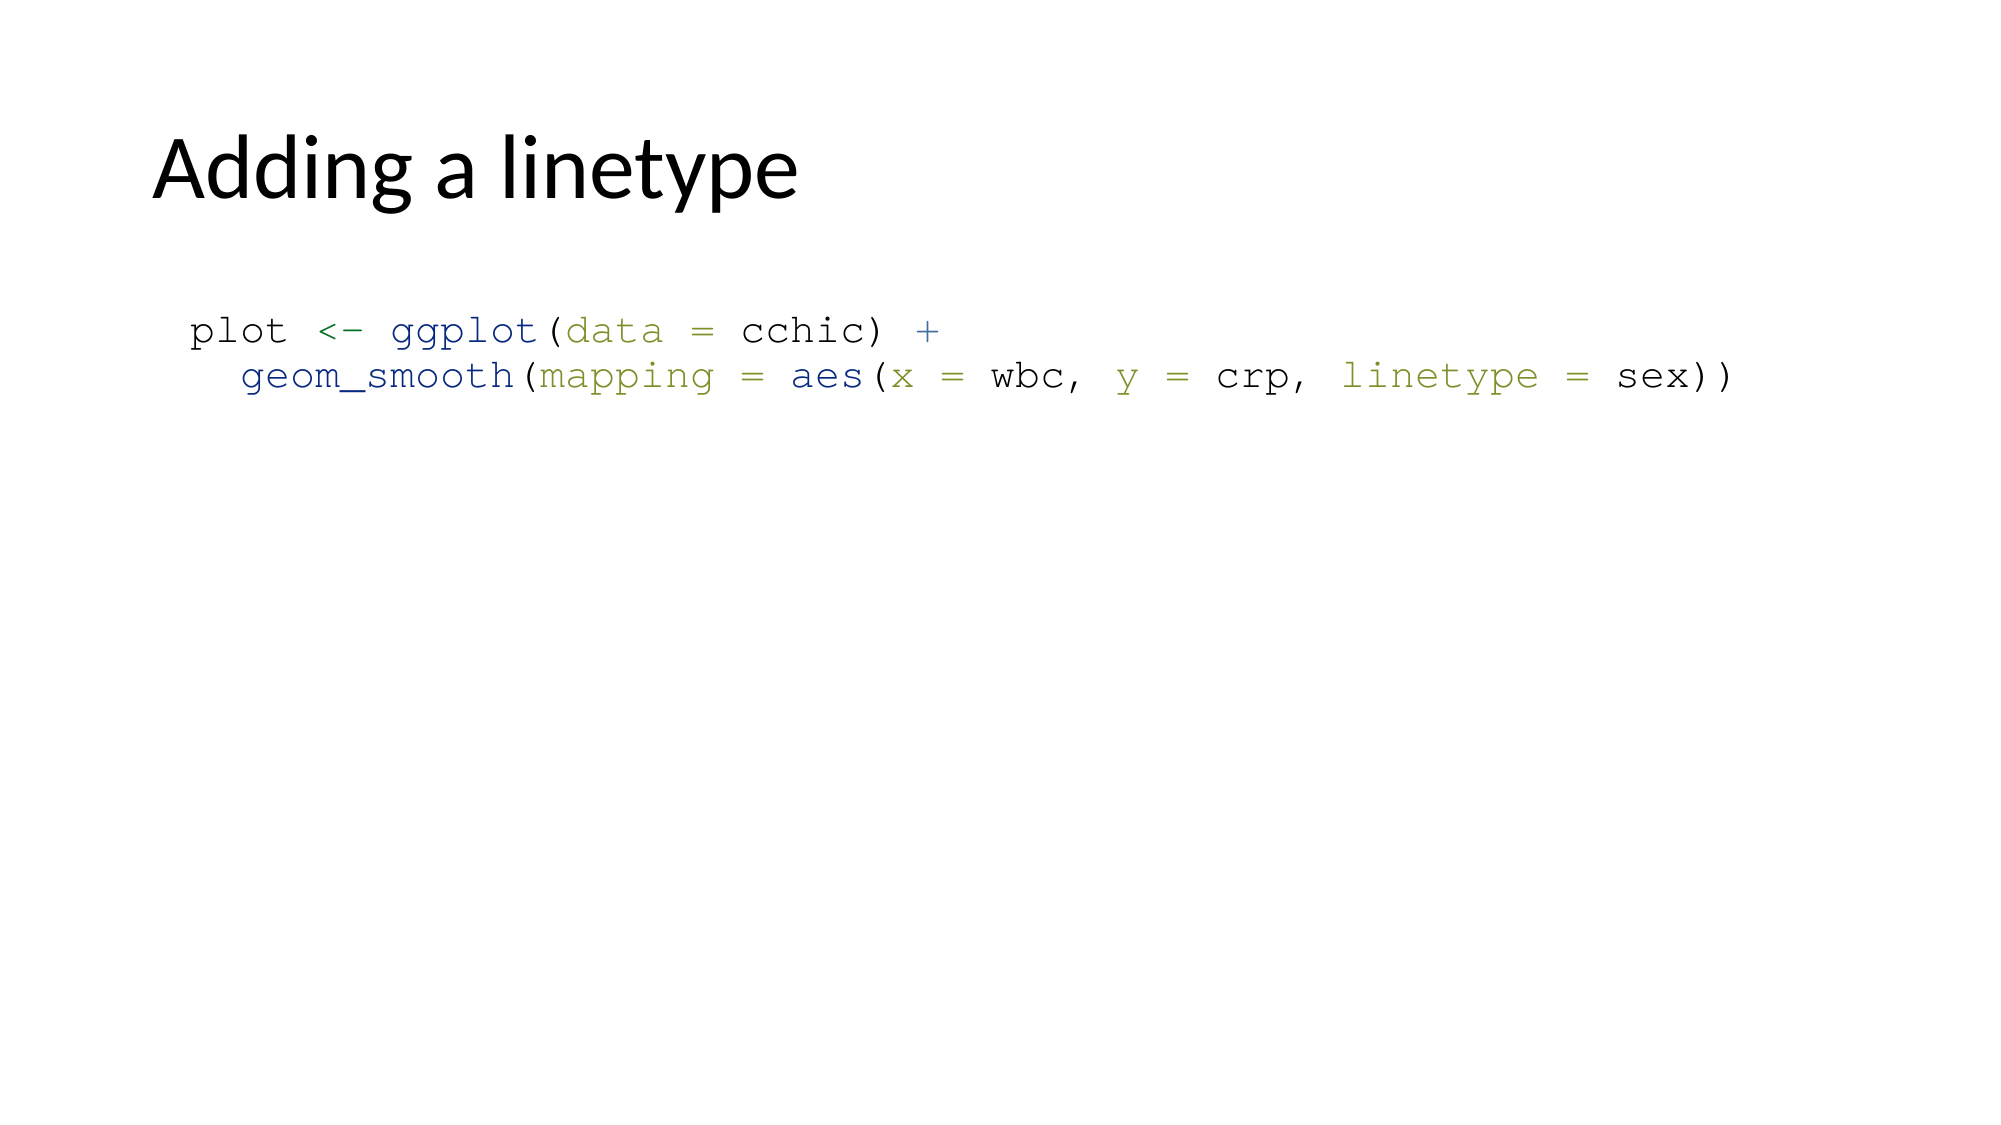

# Adding a linetype
plot <- ggplot(data = cchic) +
  geom_smooth(mapping = aes(x = wbc, y = crp, linetype = sex))